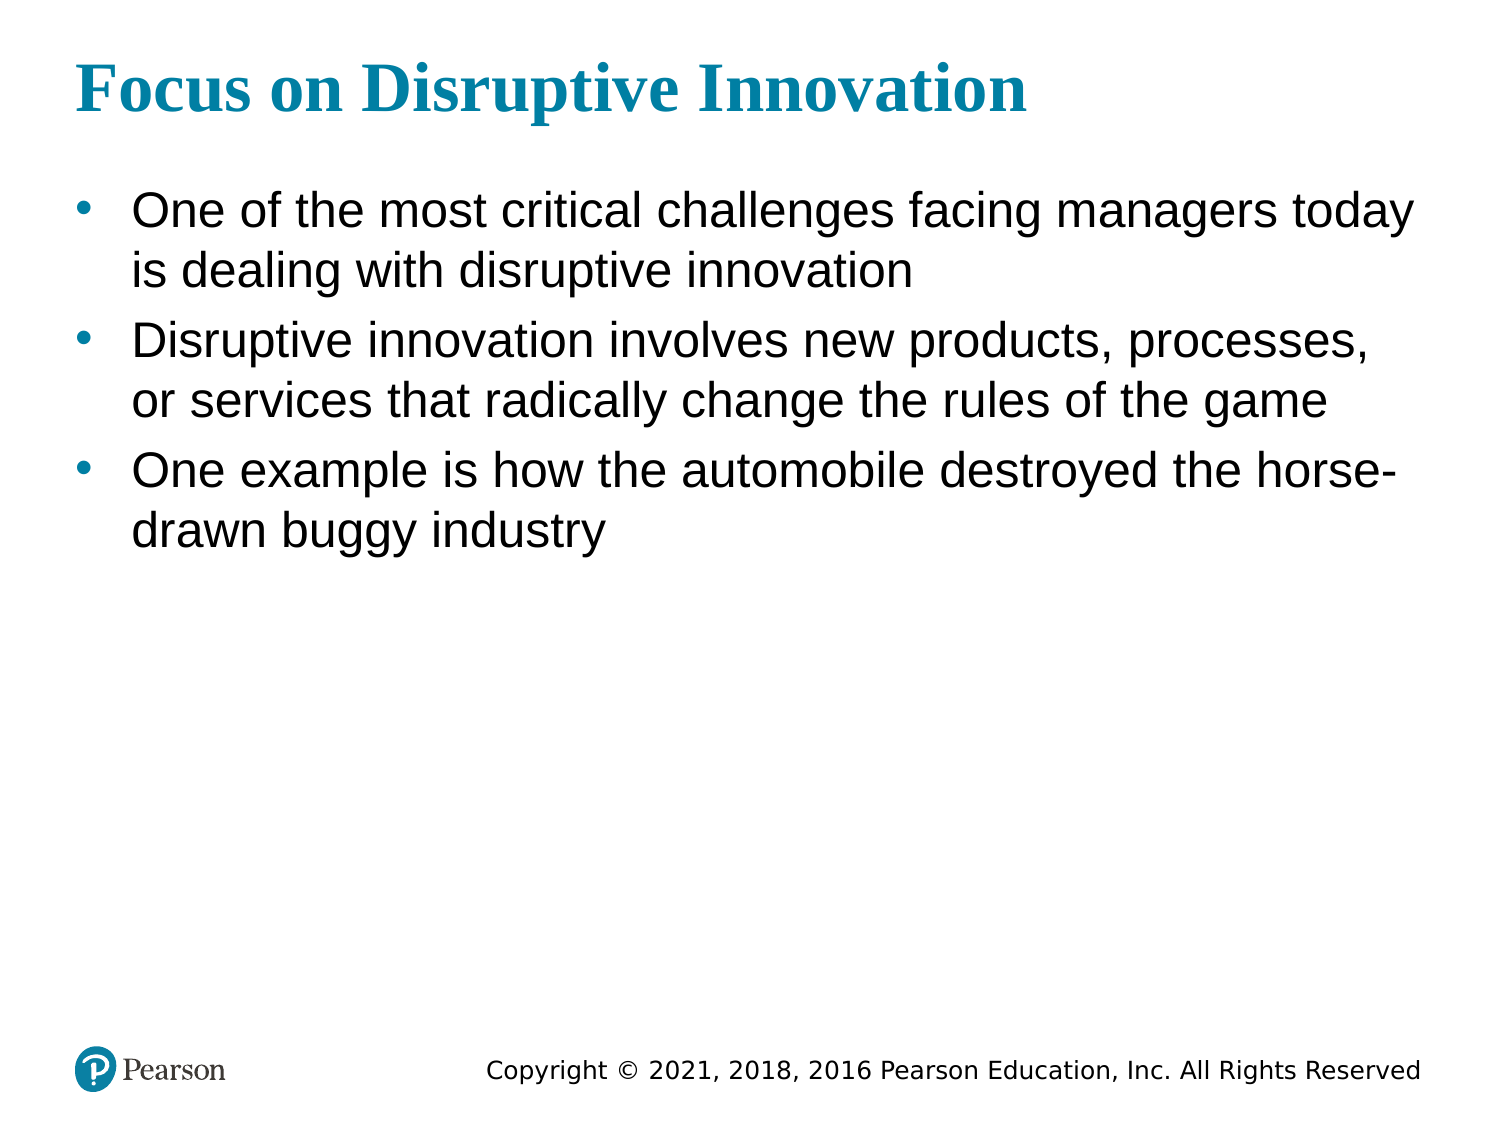

# Focus on Disruptive Innovation
One of the most critical challenges facing managers today is dealing with disruptive innovation
Disruptive innovation involves new products, processes, or services that radically change the rules of the game
One example is how the automobile destroyed the horse-drawn buggy industry